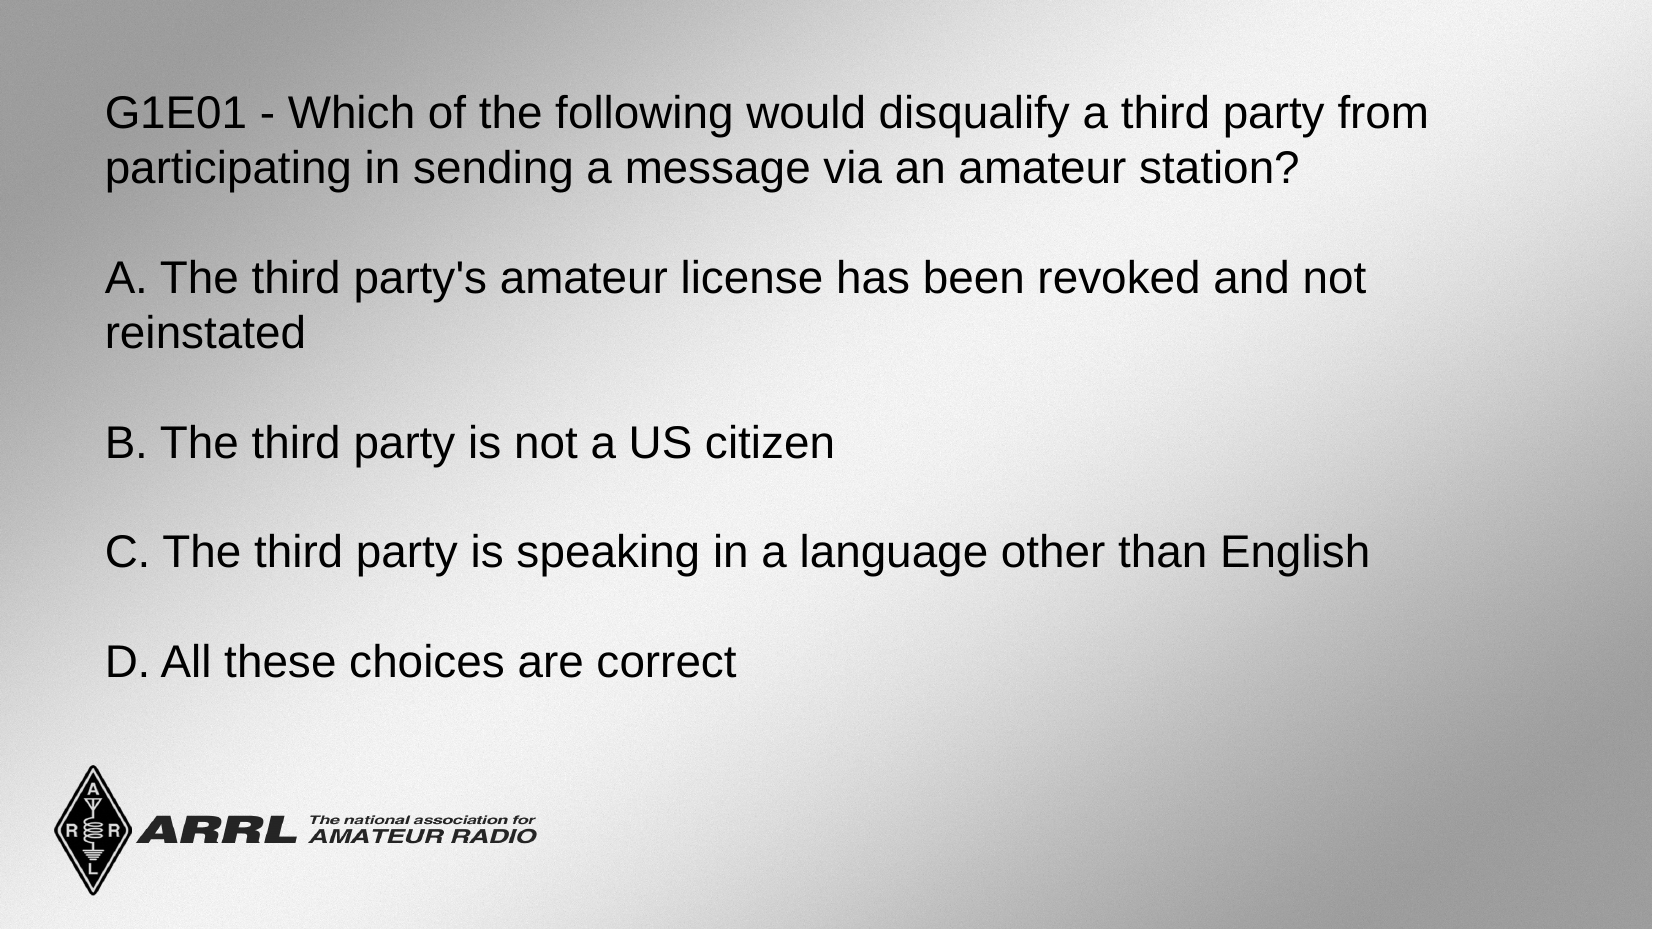

G1E01 - Which of the following would disqualify a third party from participating in sending a message via an amateur station?

A. The third party's amateur license has been revoked and not reinstated

B. The third party is not a US citizen

C. The third party is speaking in a language other than English

D. All these choices are correct